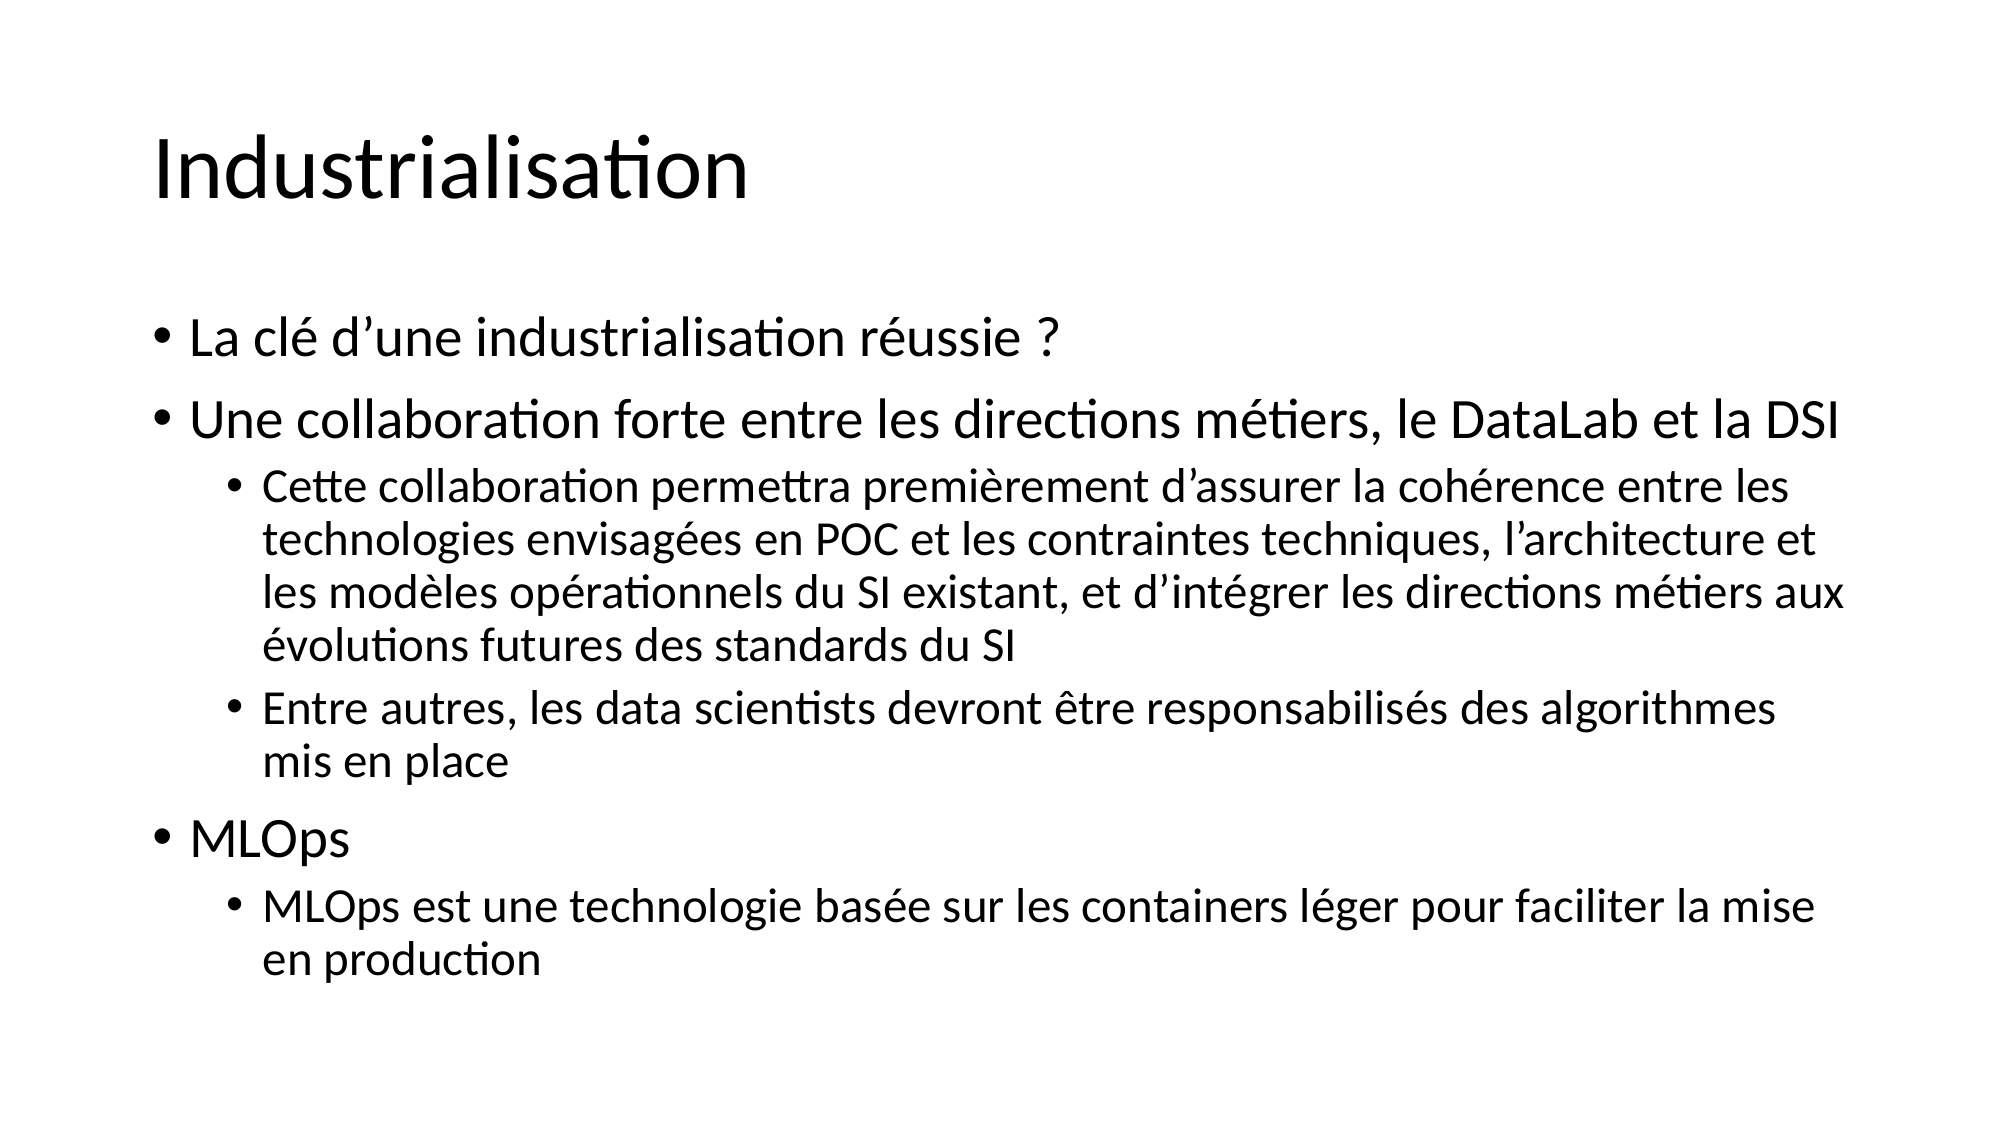

# Industrialisation
La clé d’une industrialisation réussie ?
Une collaboration forte entre les directions métiers, le DataLab et la DSI
Cette collaboration permettra premièrement d’assurer la cohérence entre les technologies envisagées en POC et les contraintes techniques, l’architecture et les modèles opérationnels du SI existant, et d’intégrer les directions métiers aux évolutions futures des standards du SI
Entre autres, les data scientists devront être responsabilisés des algorithmes mis en place
MLOps
MLOps est une technologie basée sur les containers léger pour faciliter la mise en production